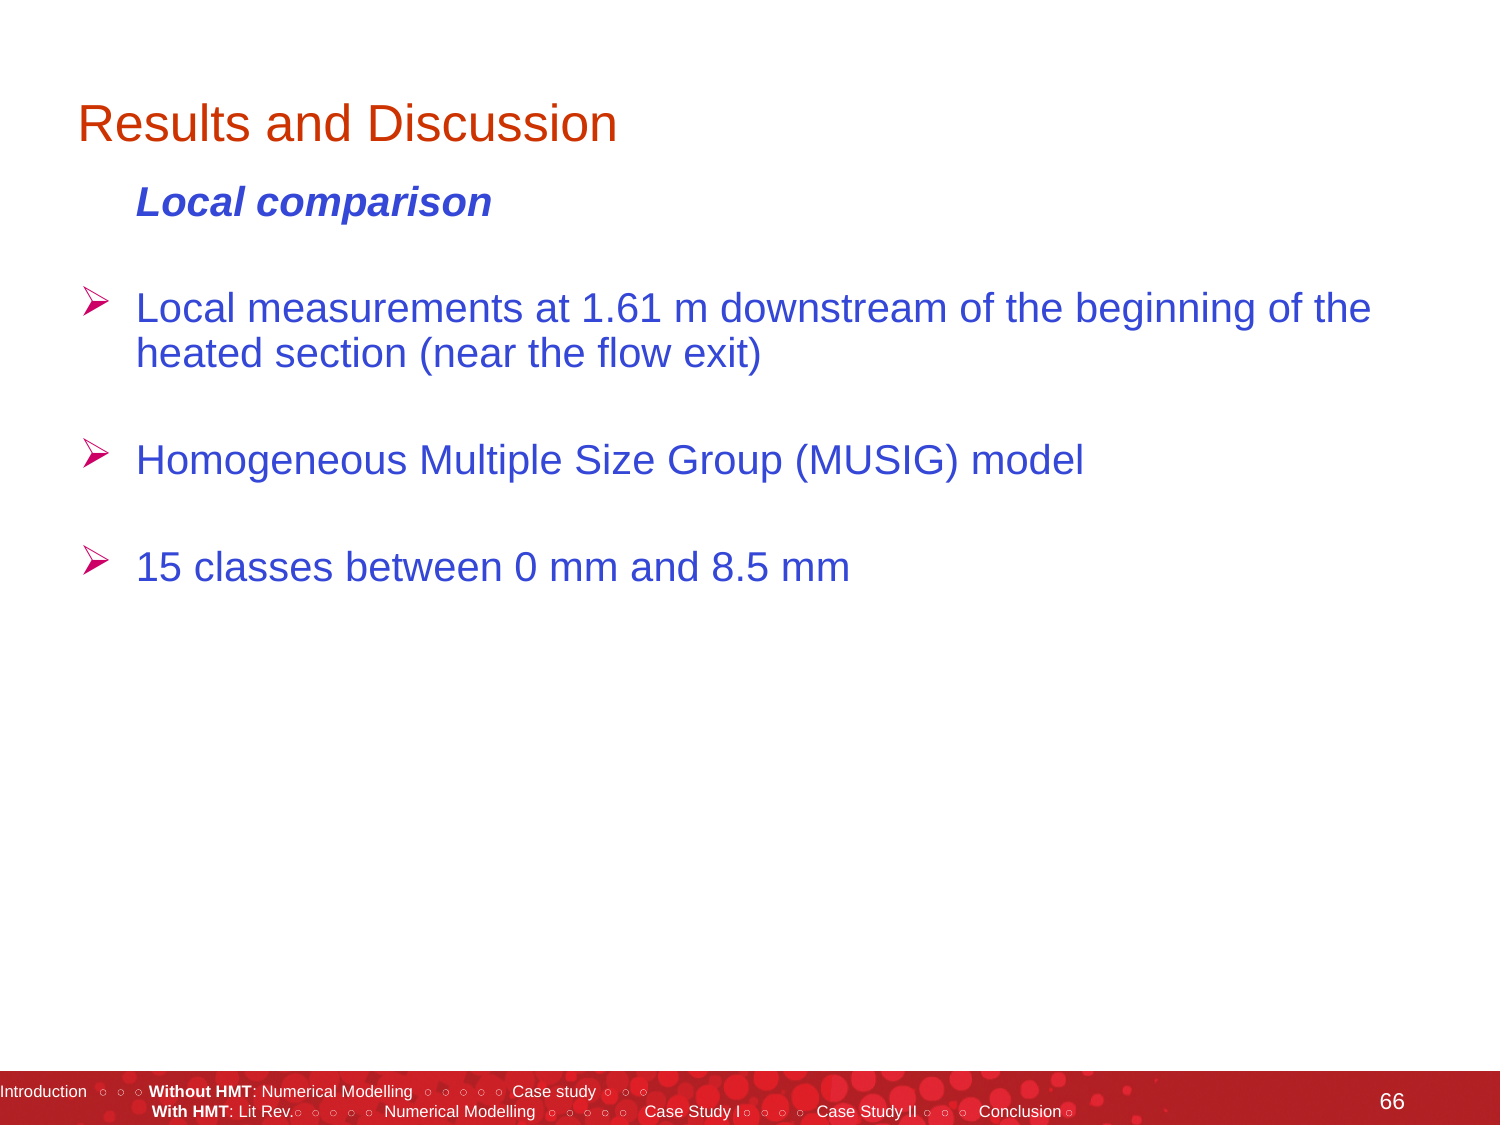

# Results and Discussion
	Local comparison

Local measurements at 1.61 m downstream of the beginning of the heated section (near the flow exit)

Homogeneous Multiple Size Group (MUSIG) model

15 classes between 0 mm and 8.5 mm
66